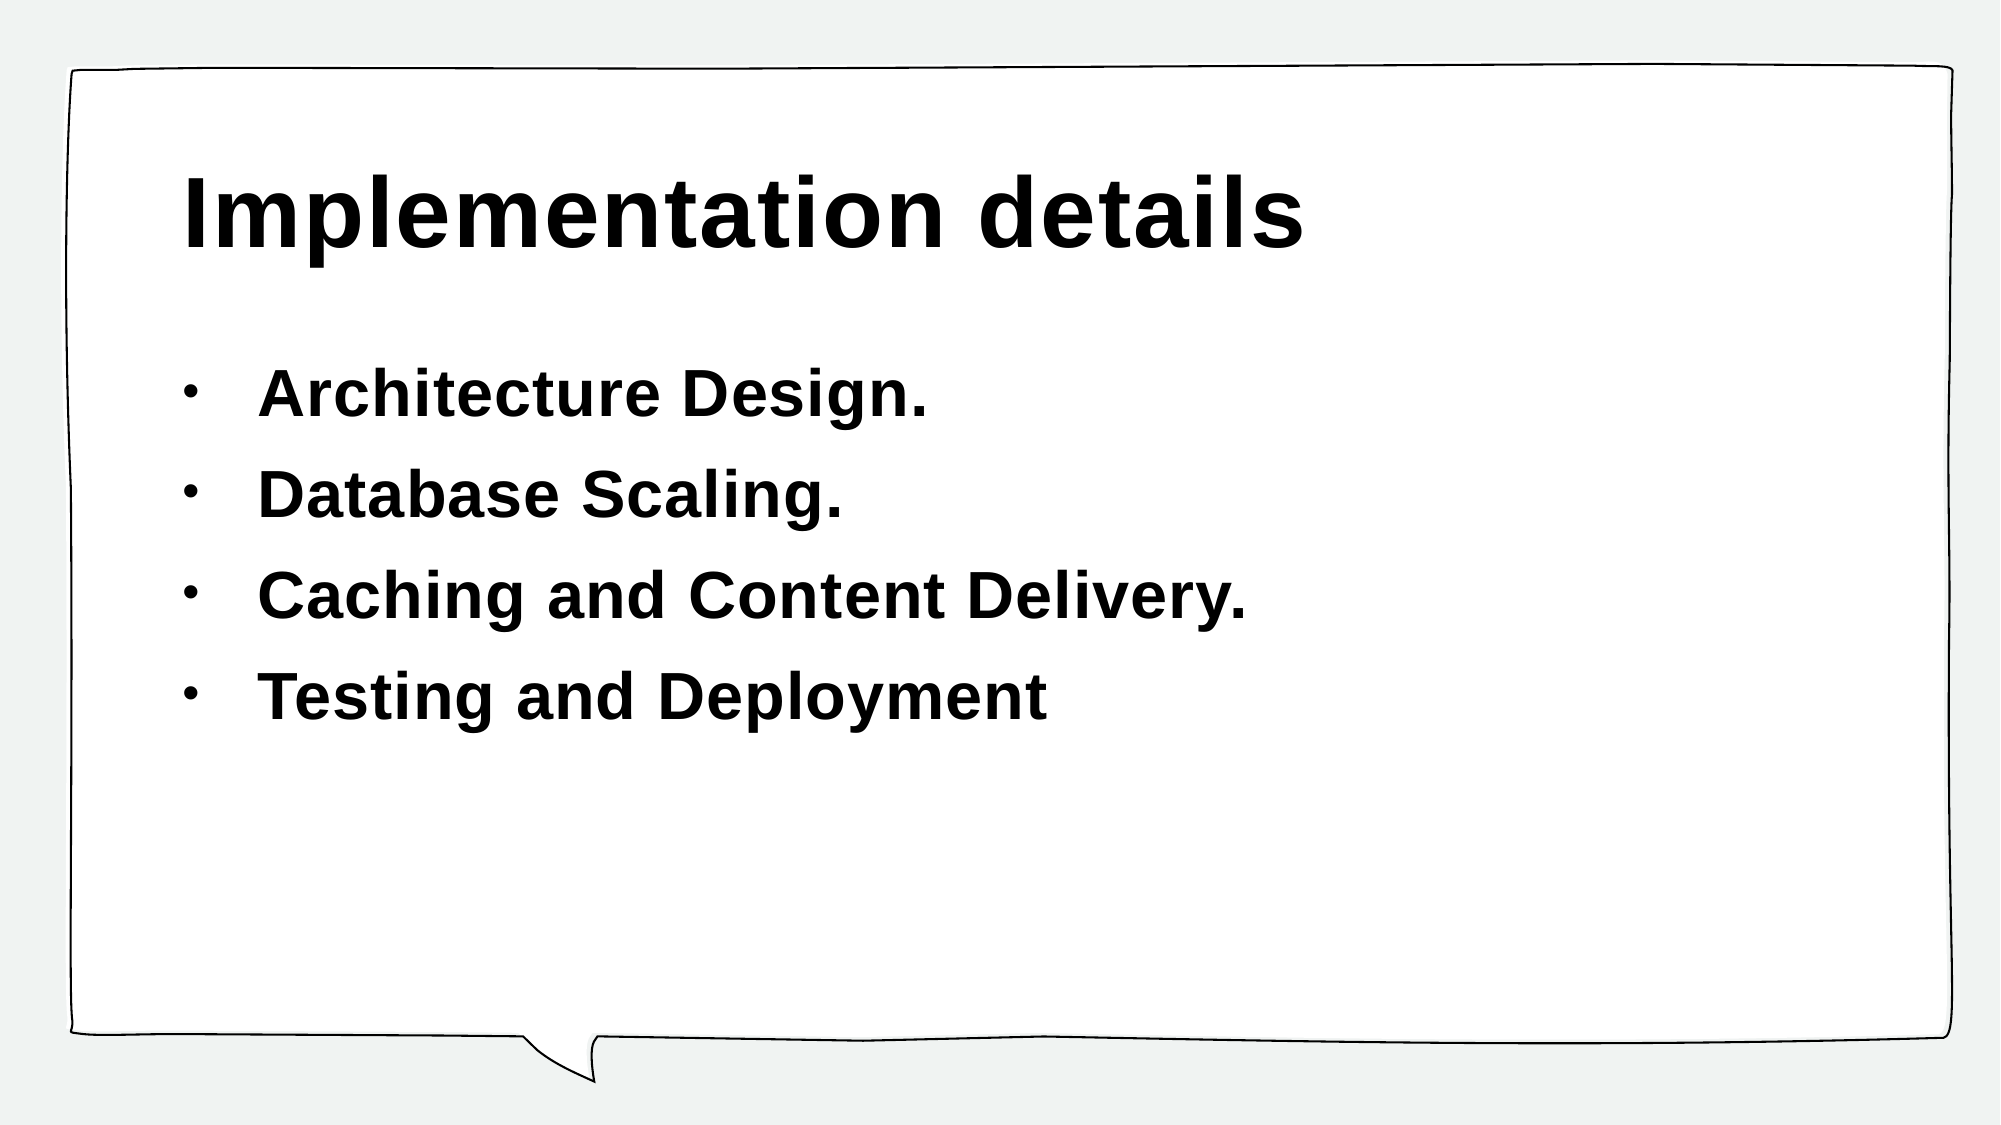

# Implementation details
Architecture Design.
Database Scaling.
Caching and Content Delivery.
Testing and Deployment